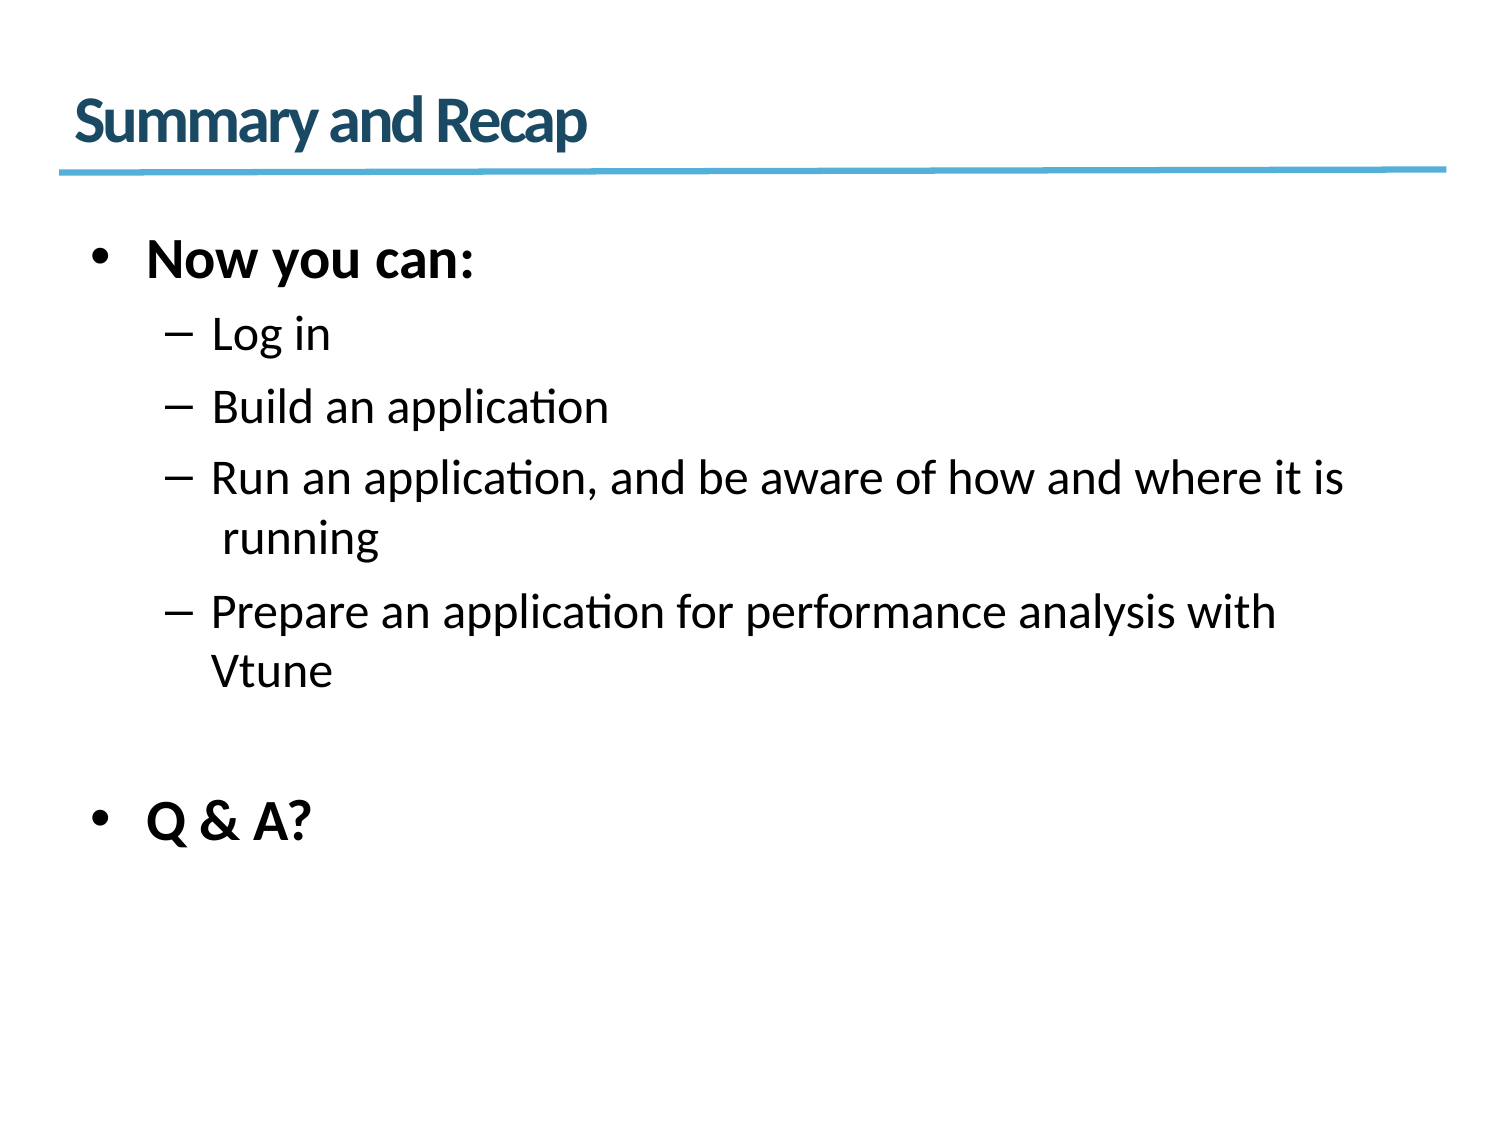

# Summary and Recap
Now you can:
Log in
Build an application
Run an application, and be aware of how and where it is  running
Prepare an application for performance analysis with  Vtune

Q & A?